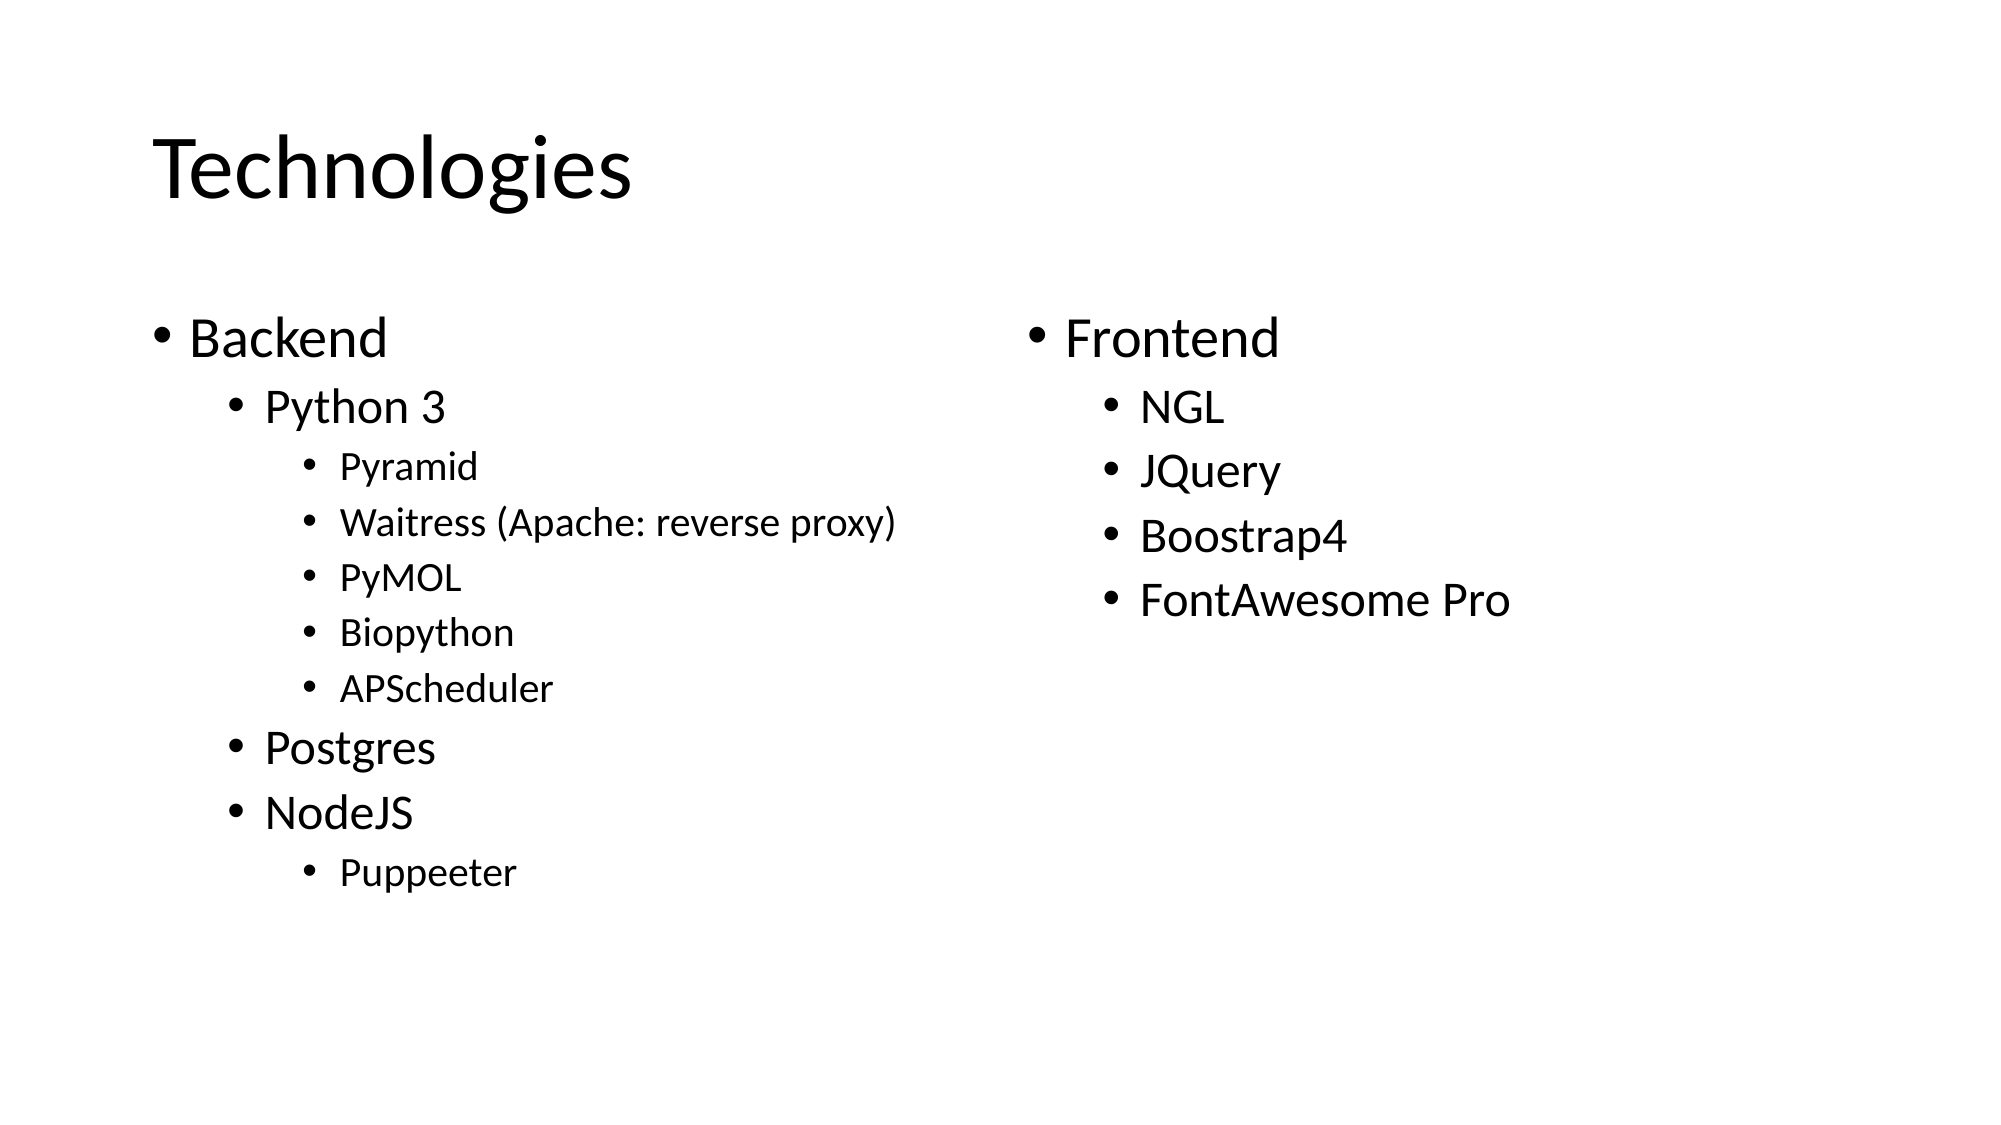

# Technologies
Backend
Python 3
Pyramid
Waitress (Apache: reverse proxy)
PyMOL
Biopython
APScheduler
Postgres
NodeJS
Puppeeter

Frontend
NGL
JQuery
Boostrap4
FontAwesome Pro